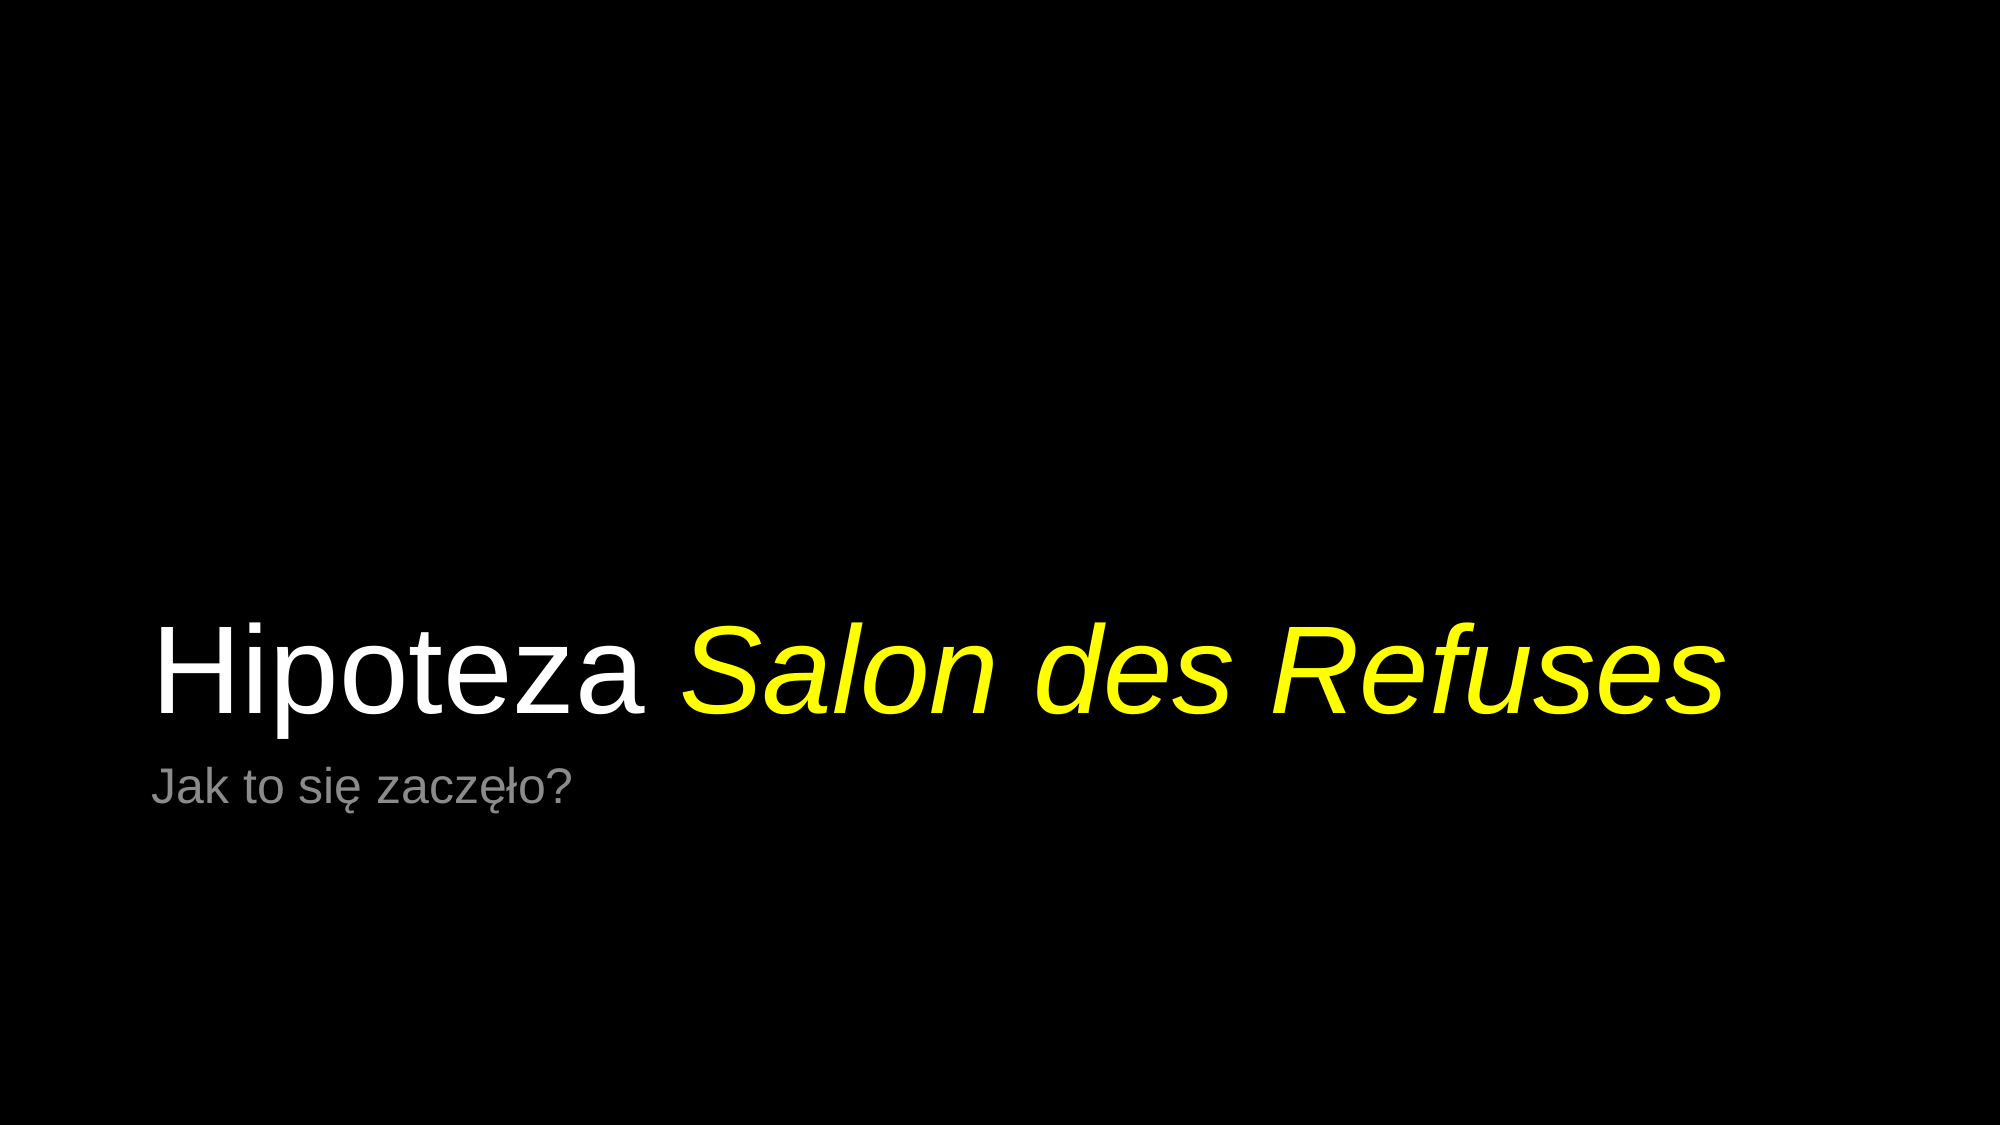

# Hipoteza Salon des Refuses
Jak to się zaczęło?